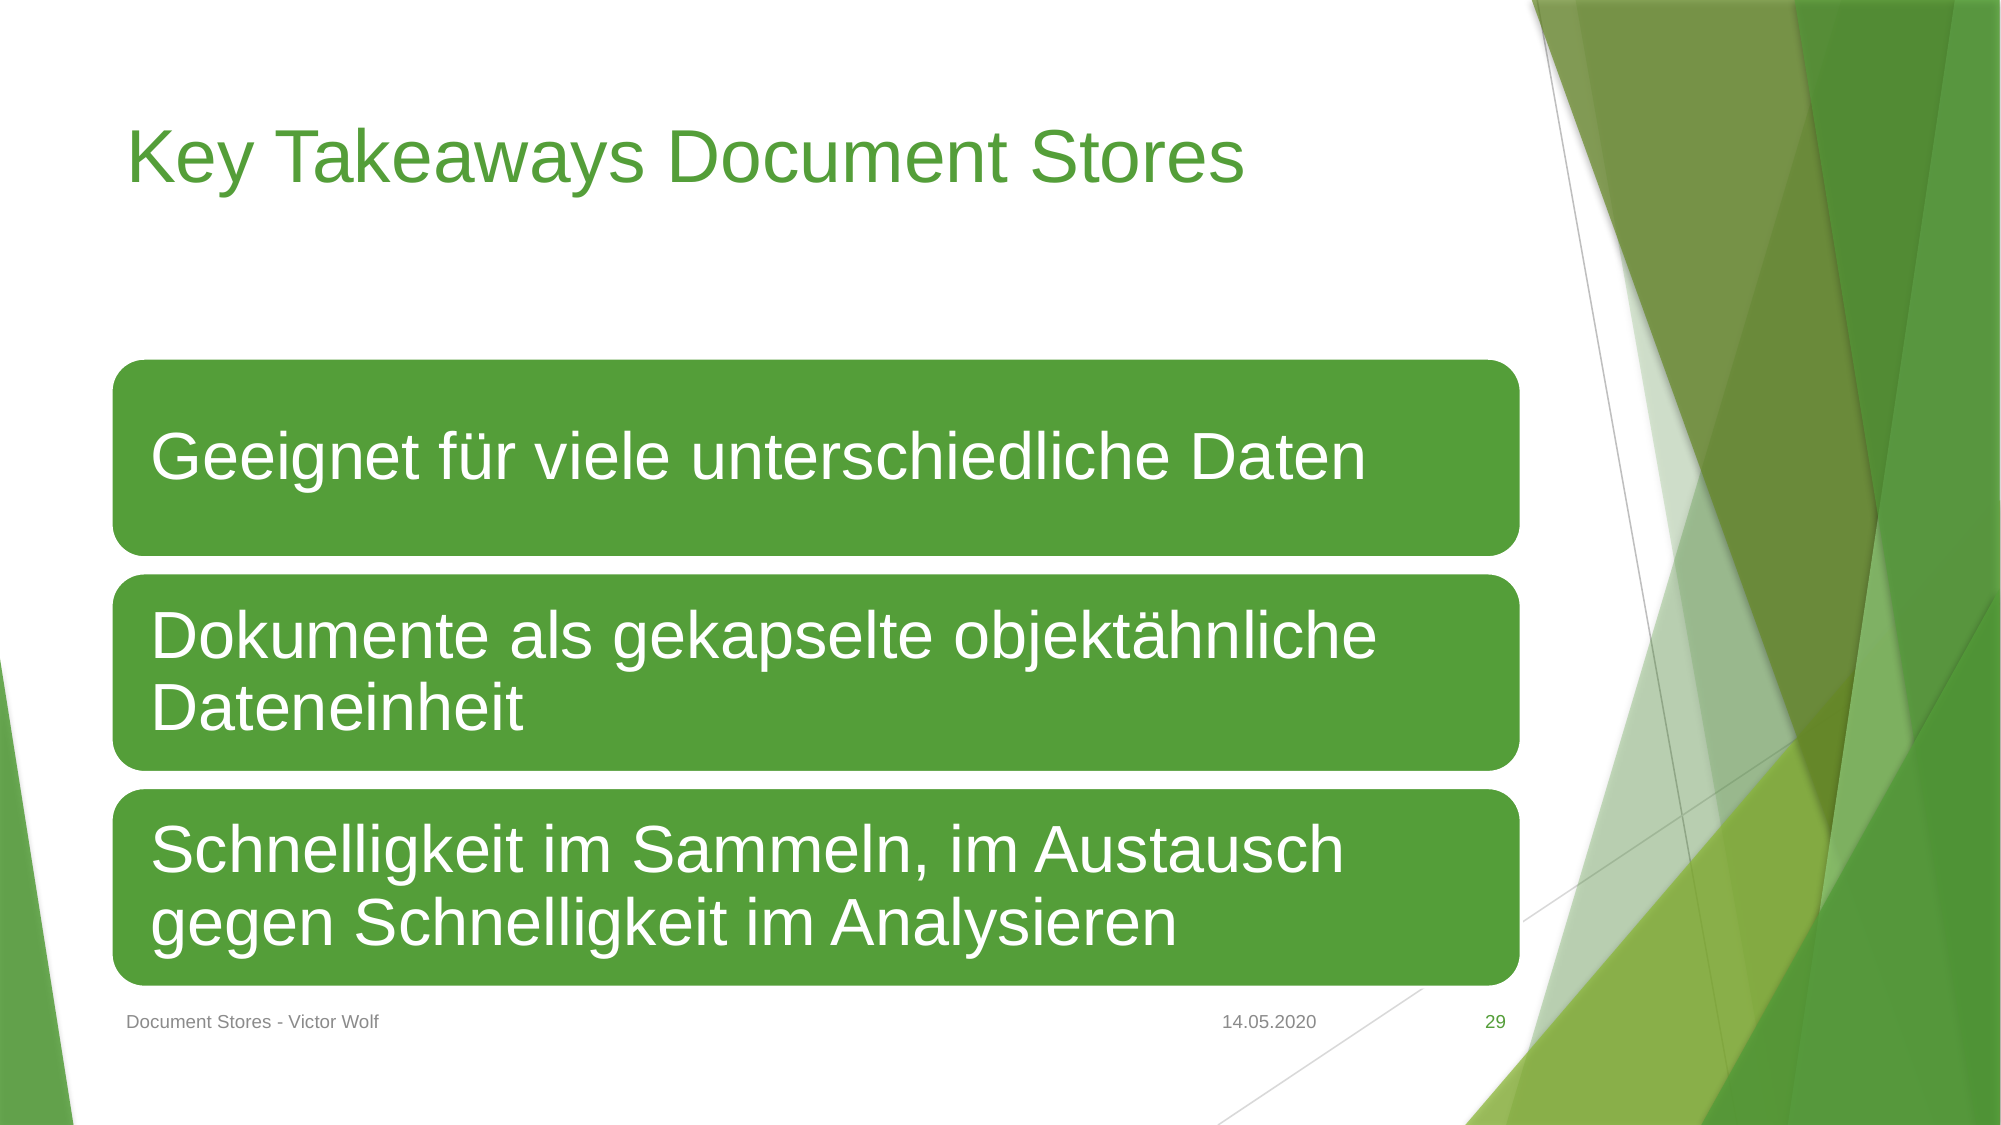

# Key Takeaways Document Stores
Geeignet für viele unterschiedliche Daten
Dokumente als gekapselte objektähnliche Dateneinheit
Schnelligkeit im Sammeln, im Austausch gegen Schnelligkeit im Analysieren
Document Stores - Victor Wolf
14.05.2020
29